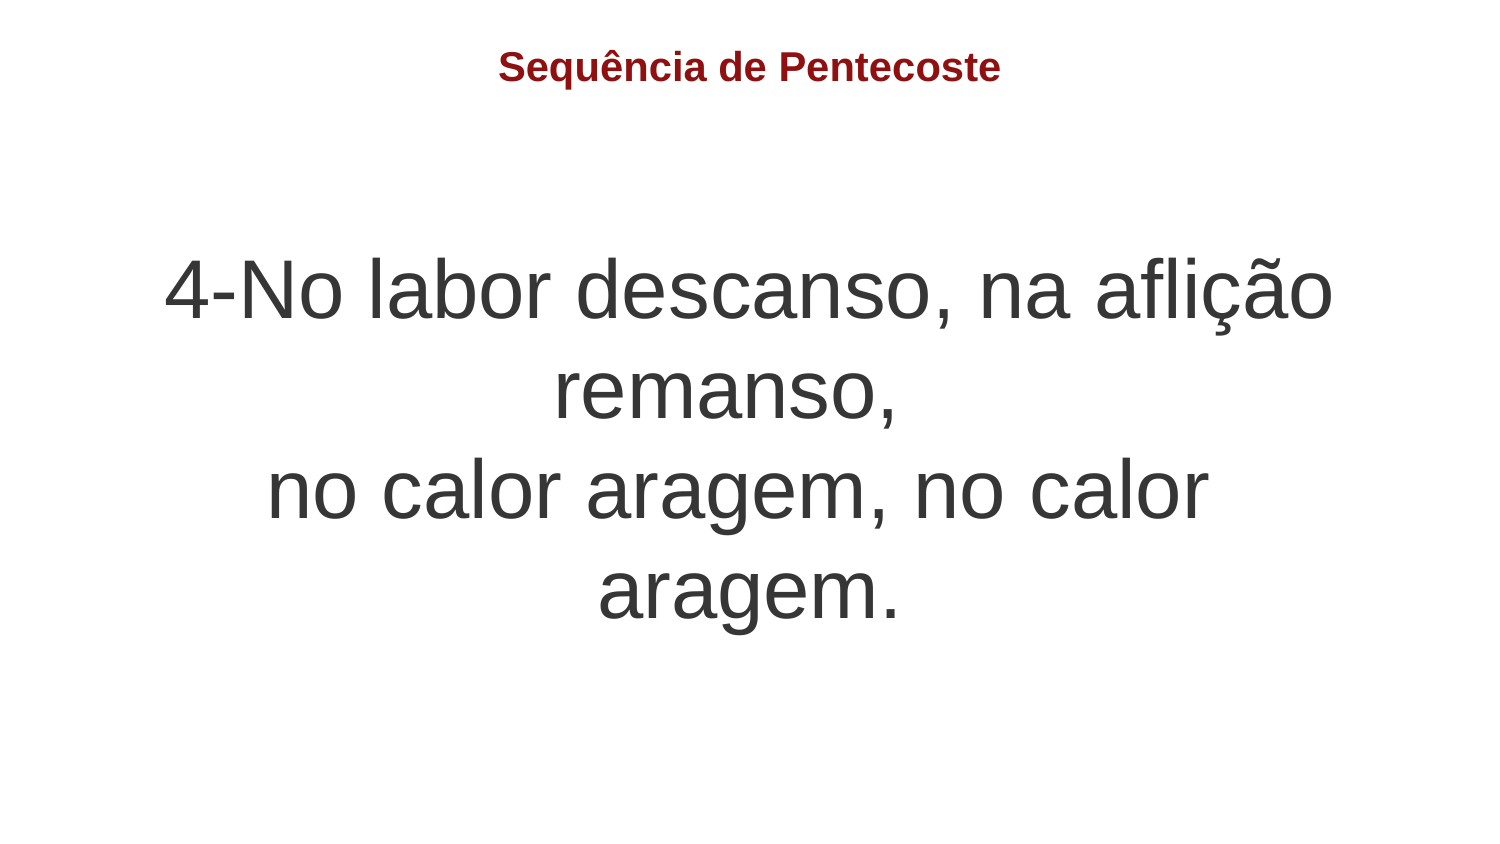

Sequência de Pentecoste
4-No labor descanso, na aflição remanso,
no calor aragem, no calor
aragem.